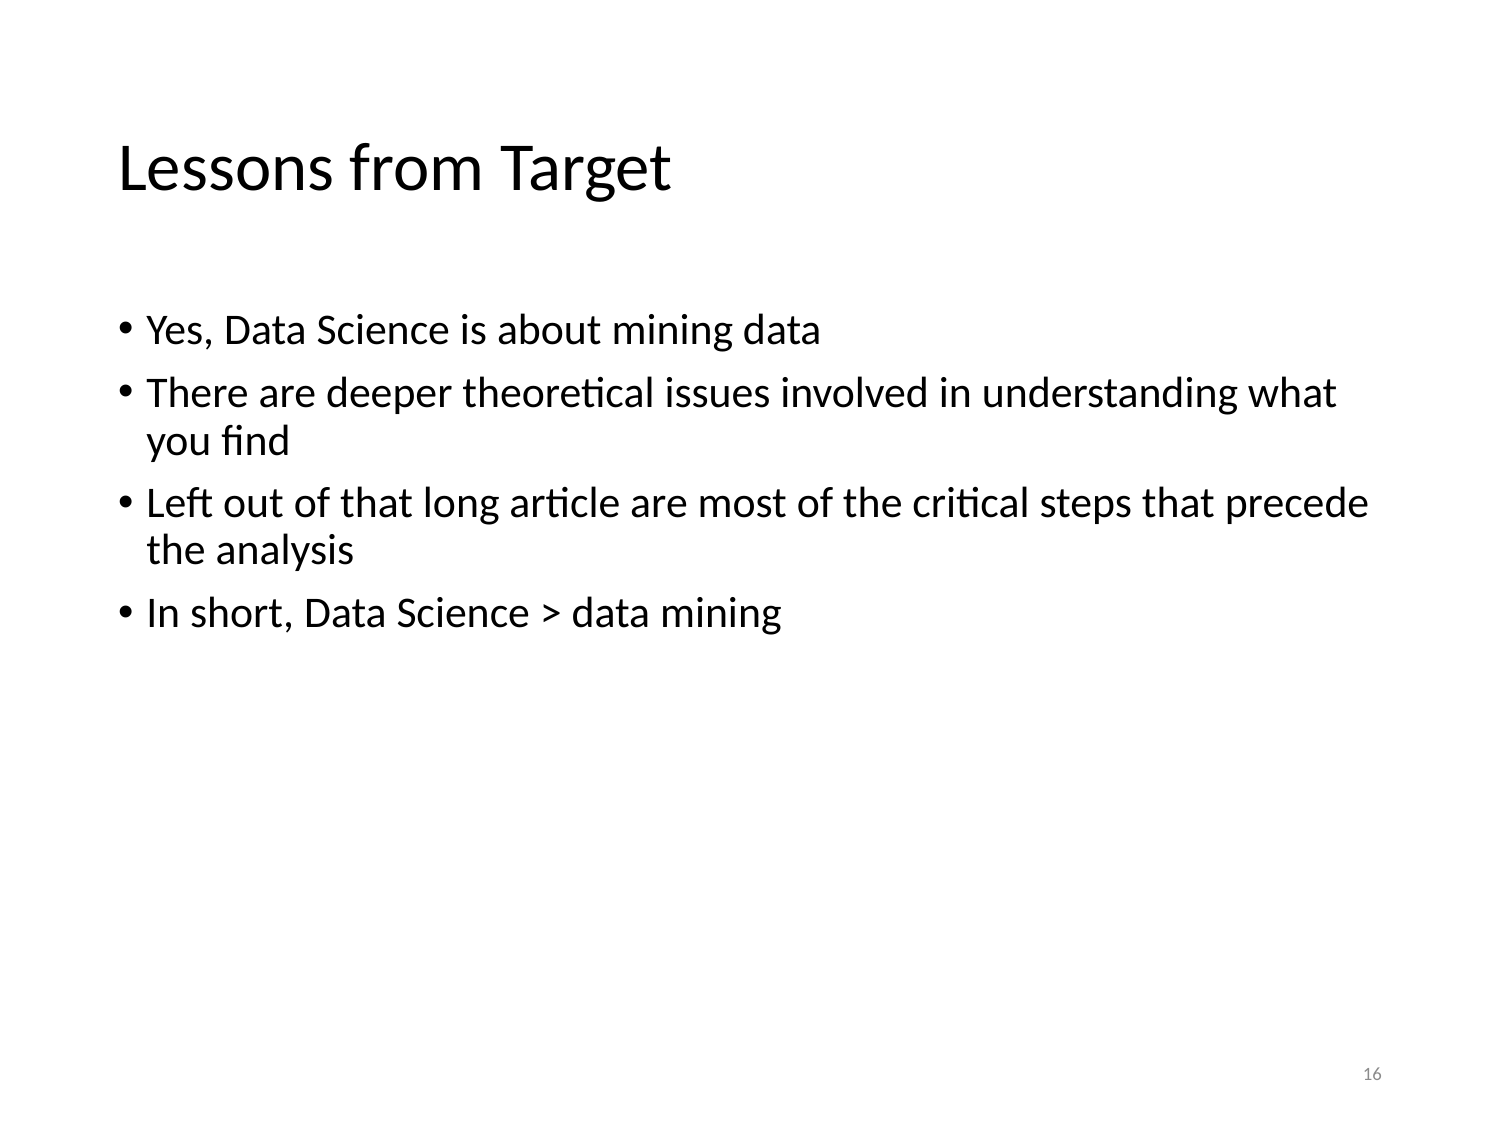

# Lessons from Target
Yes, Data Science is about mining data
There are deeper theoretical issues involved in understanding what you find
Left out of that long article are most of the critical steps that precede the analysis
In short, Data Science > data mining
16